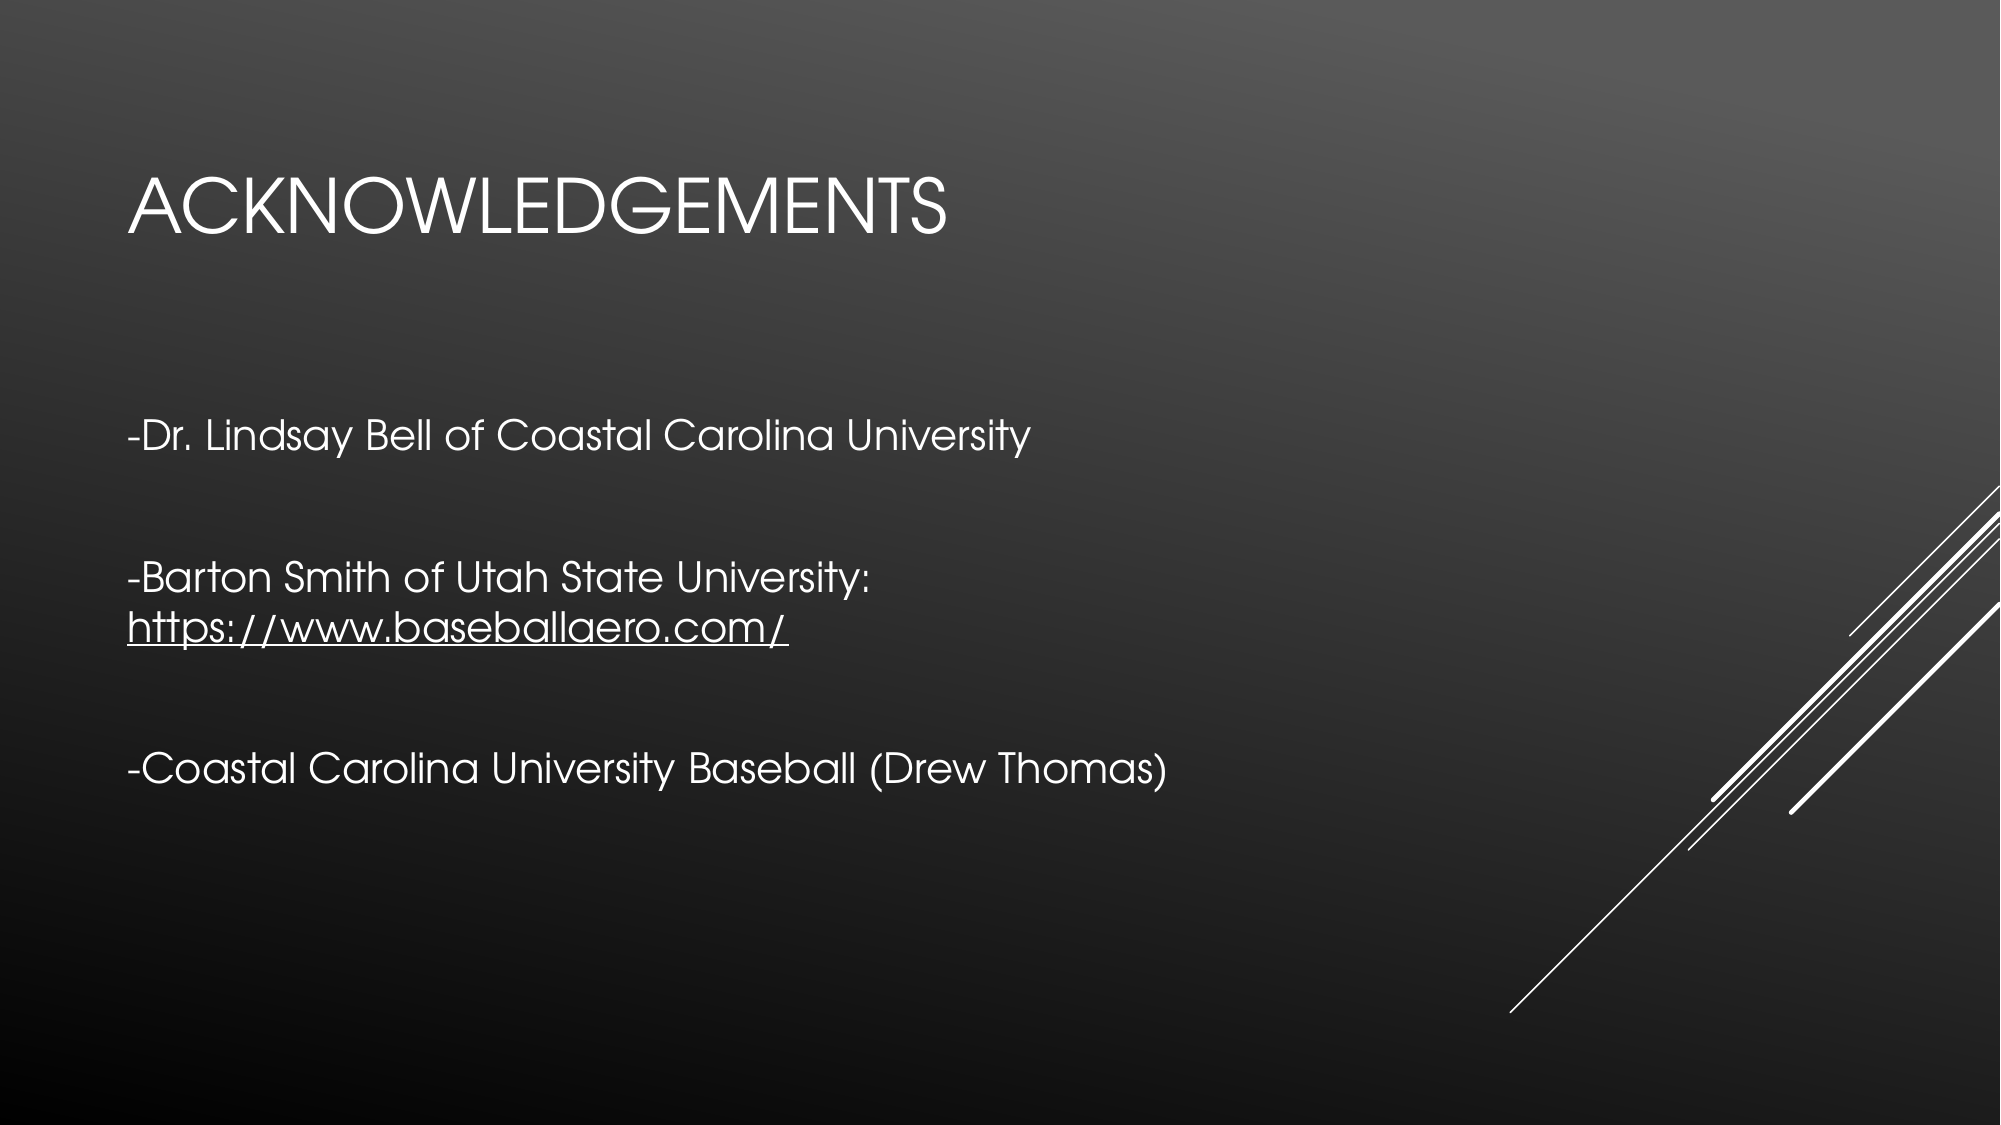

# Acknowledgements
-Dr. Lindsay Bell of Coastal Carolina University

-Barton Smith of Utah State University:       https://www.baseballaero.com/

-Coastal Carolina University Baseball (Drew Thomas)